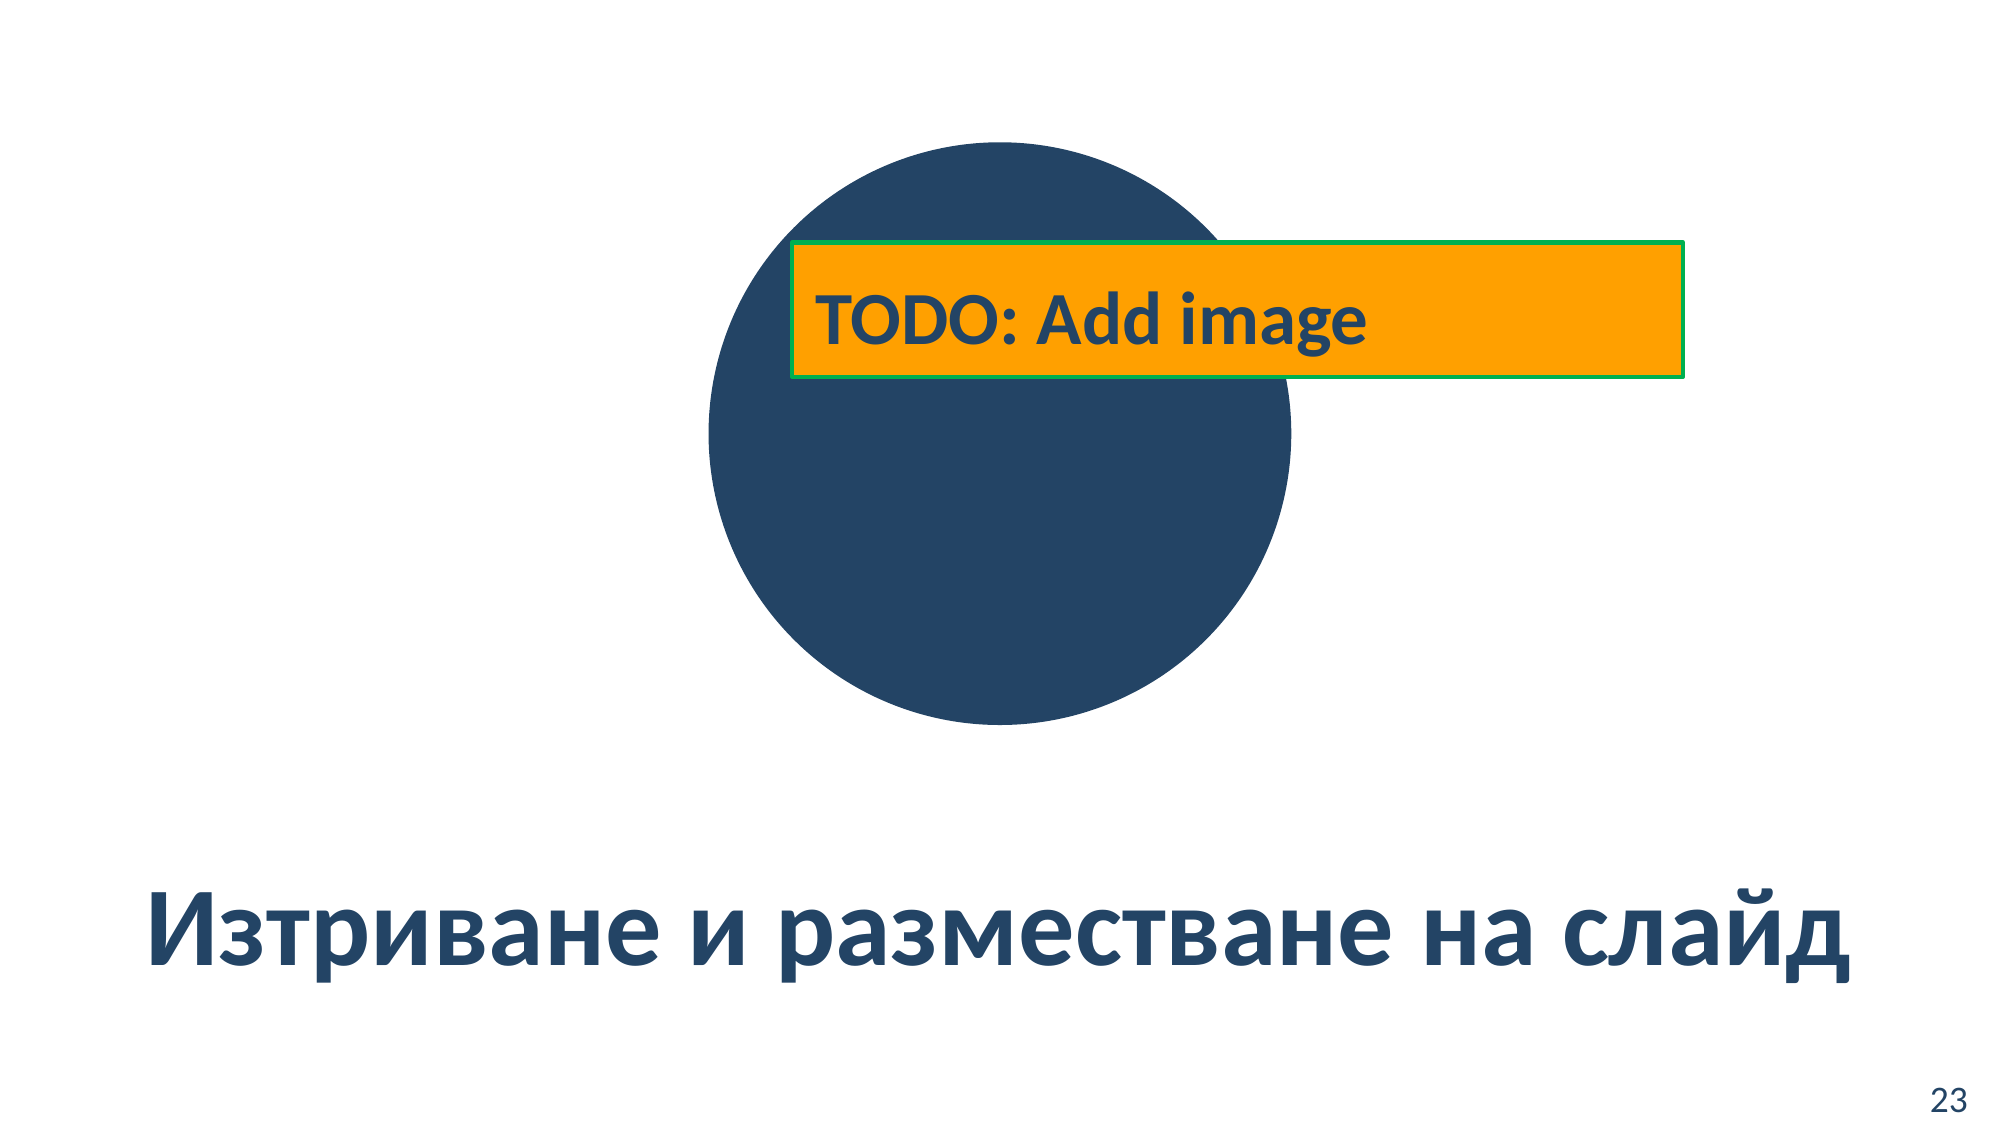

TODO: Add image
Изтриване и разместване на слайд
23